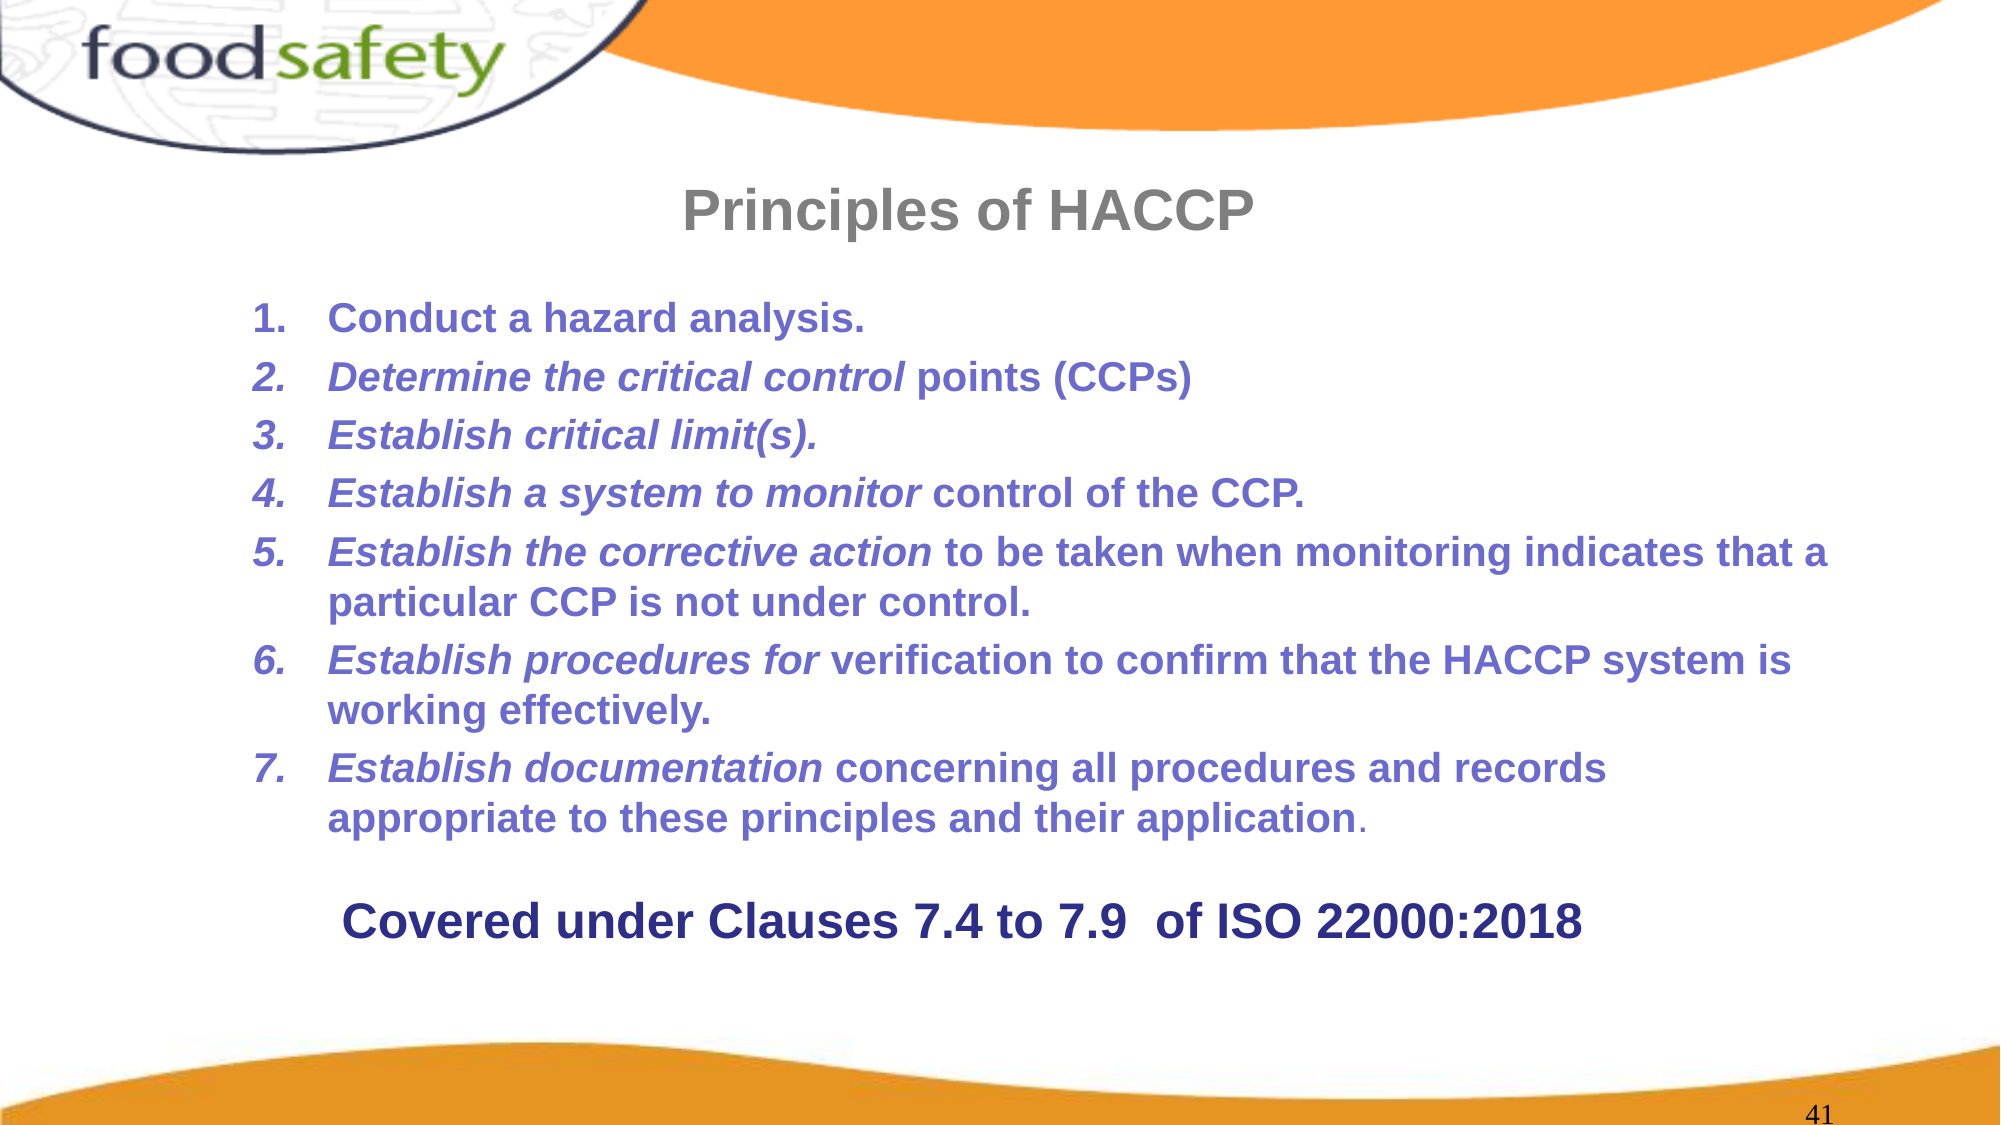

# Principles of HACCP
Conduct a hazard analysis.
Determine the critical control points (CCPs)
Establish critical limit(s).
Establish a system to monitor control of the CCP.
Establish the corrective action to be taken when monitoring indicates that a particular CCP is not under control.
Establish procedures for verification to confirm that the HACCP system is working effectively.
Establish documentation concerning all procedures and records appropriate to these principles and their application.
Covered under Clauses 7.4 to 7.9  of ISO 22000:2018
41